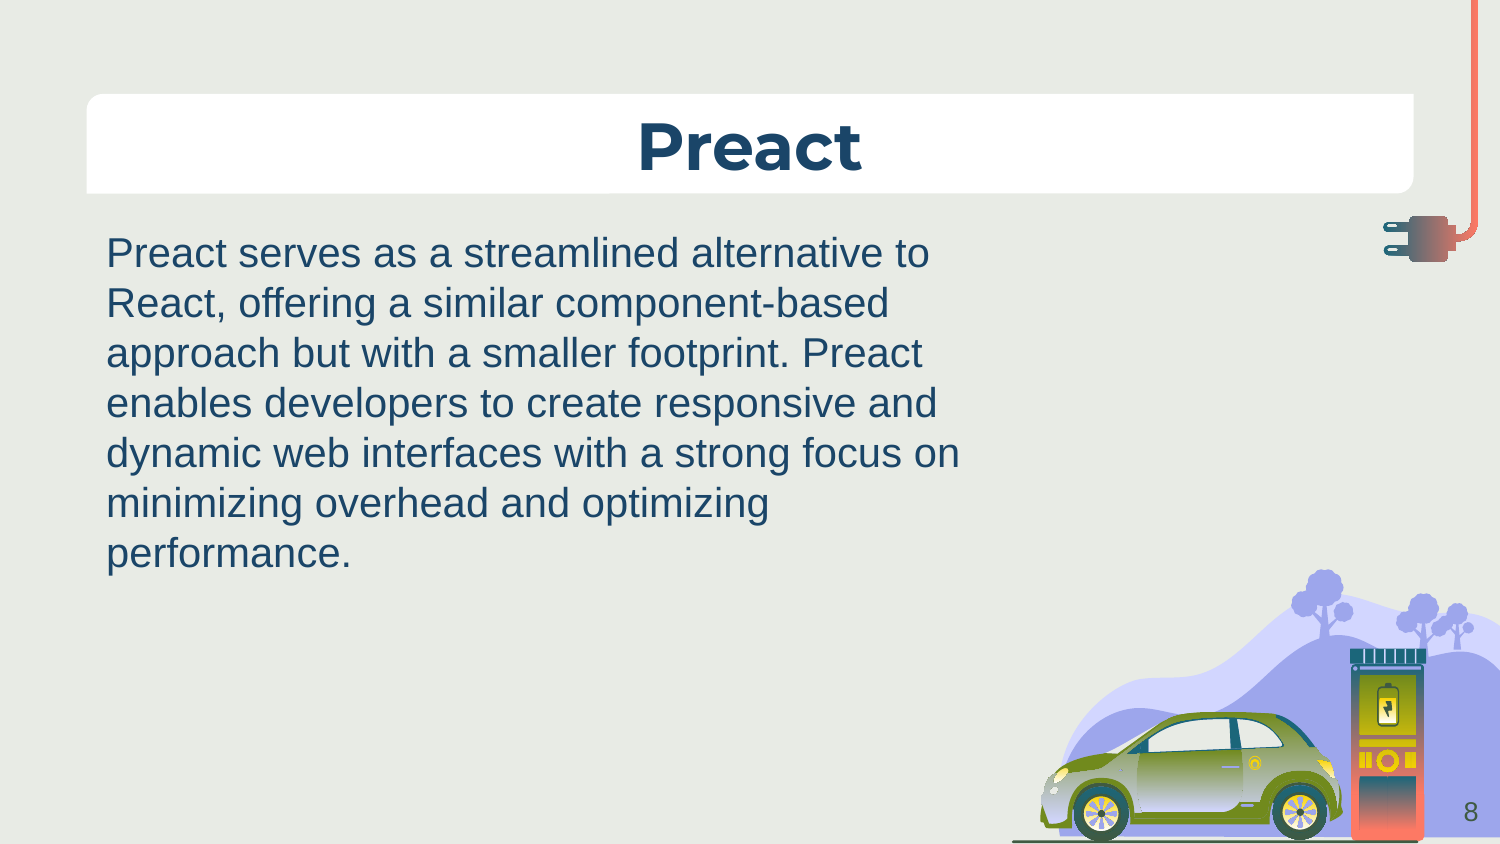

# Preact

Preact serves as a streamlined alternative to React, offering a similar component-based approach but with a smaller footprint. Preact enables developers to create responsive and dynamic web interfaces with a strong focus on minimizing overhead and optimizing performance.

8